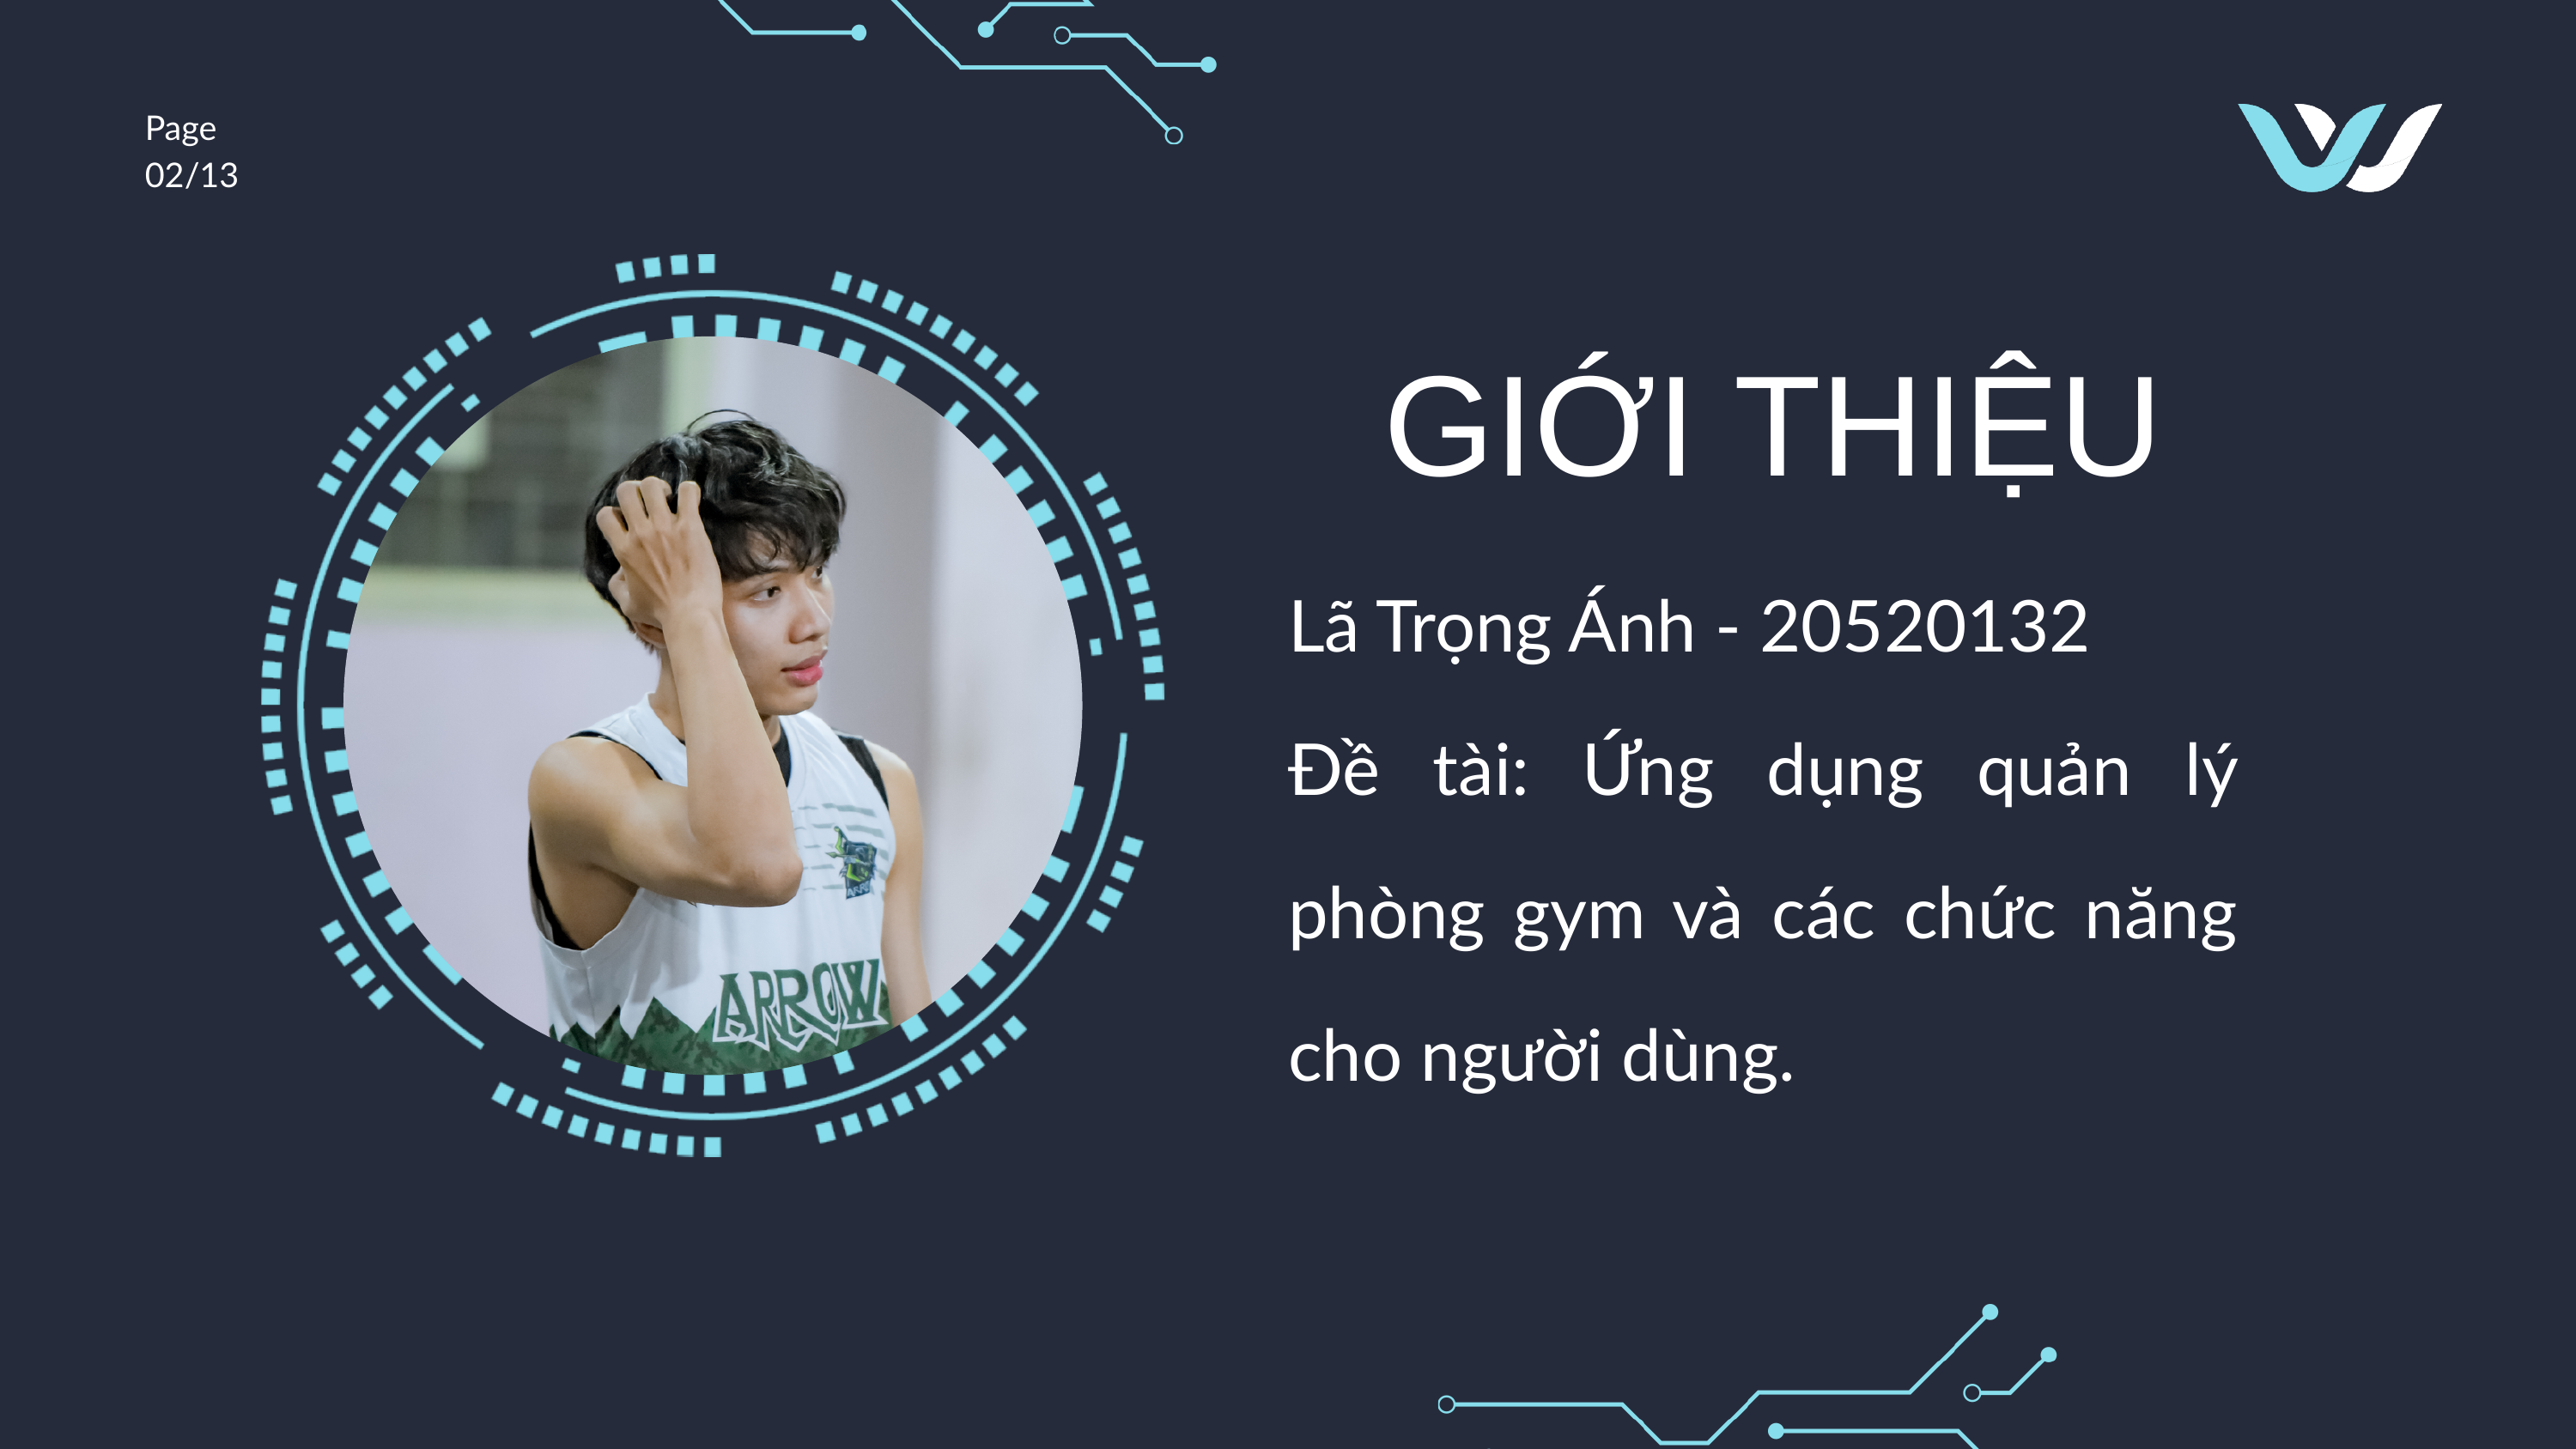

Page
02/13

GIỚI THIỆU
Lã Trọng Ánh - 20520132
Đề tài: Ứng dụng quản lý phòng gym và các chức năng cho người dùng.